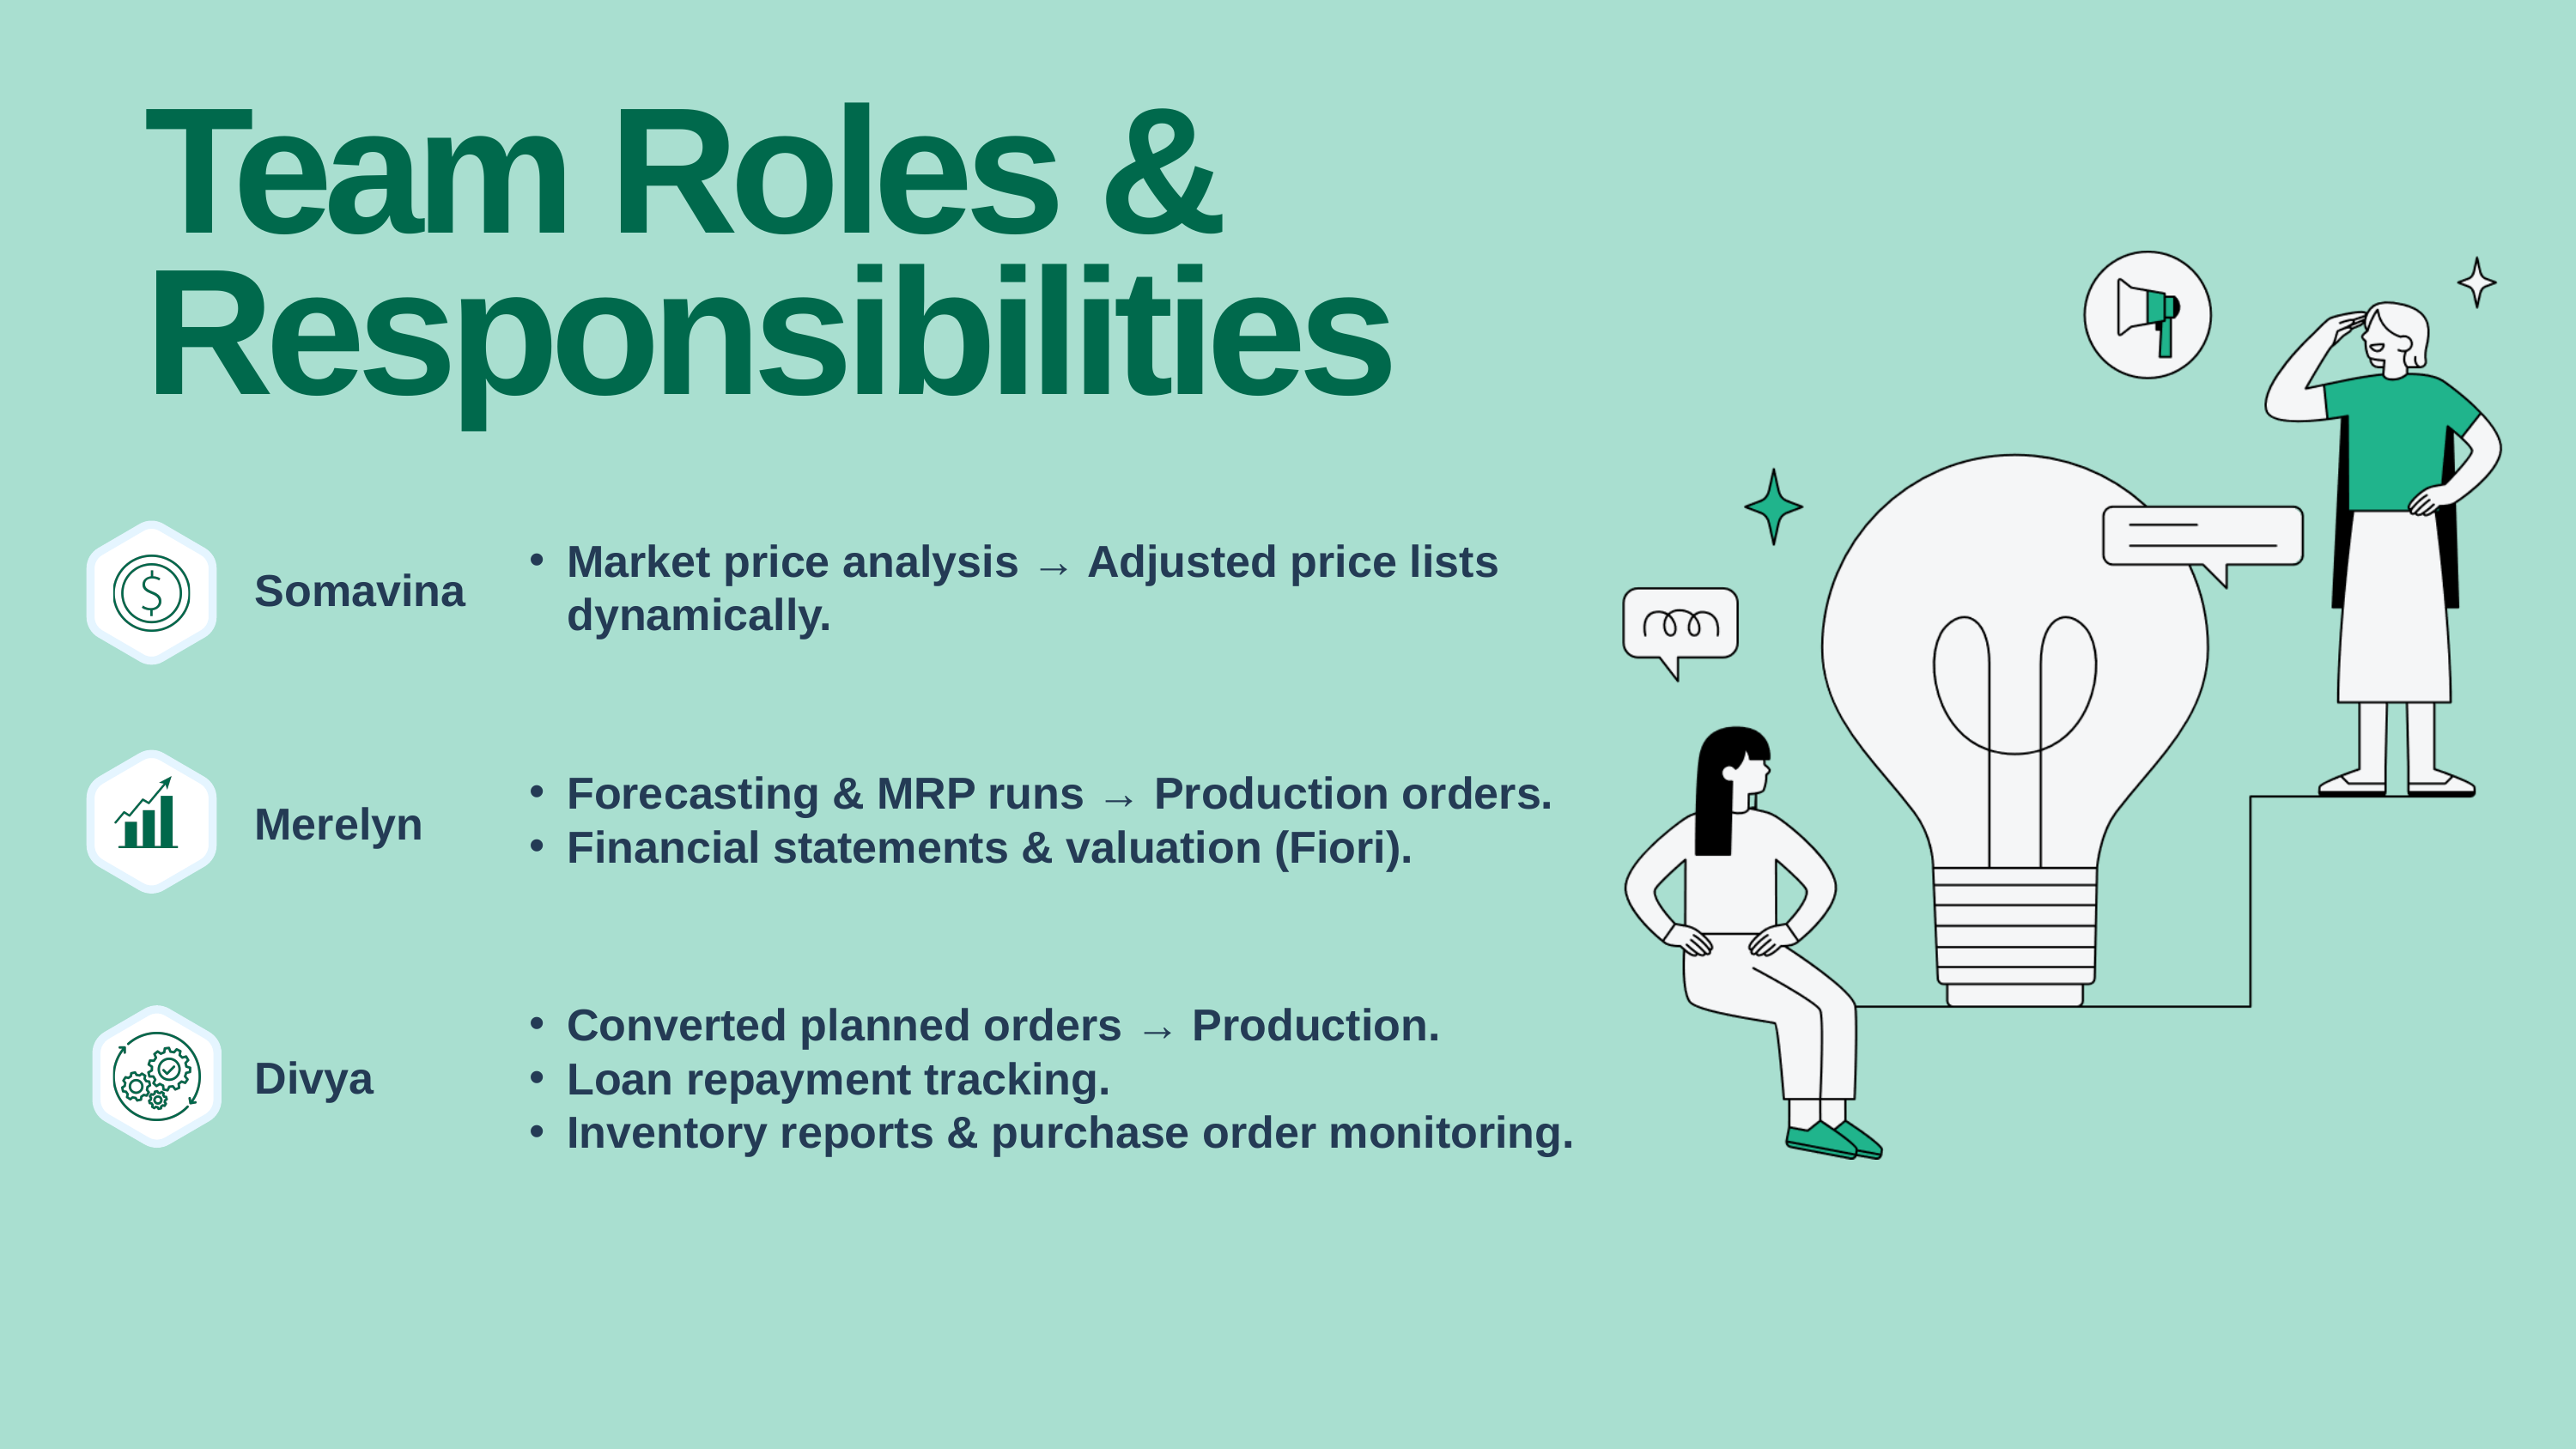

Team Roles & Responsibilities

Market price analysis → Adjusted price lists dynamically.

Somavina

Forecasting & MRP runs → Production orders.
Financial statements & valuation (Fiori).

Merelyn
Converted planned orders → Production.
Loan repayment tracking.
Inventory reports & purchase order monitoring.

Divya